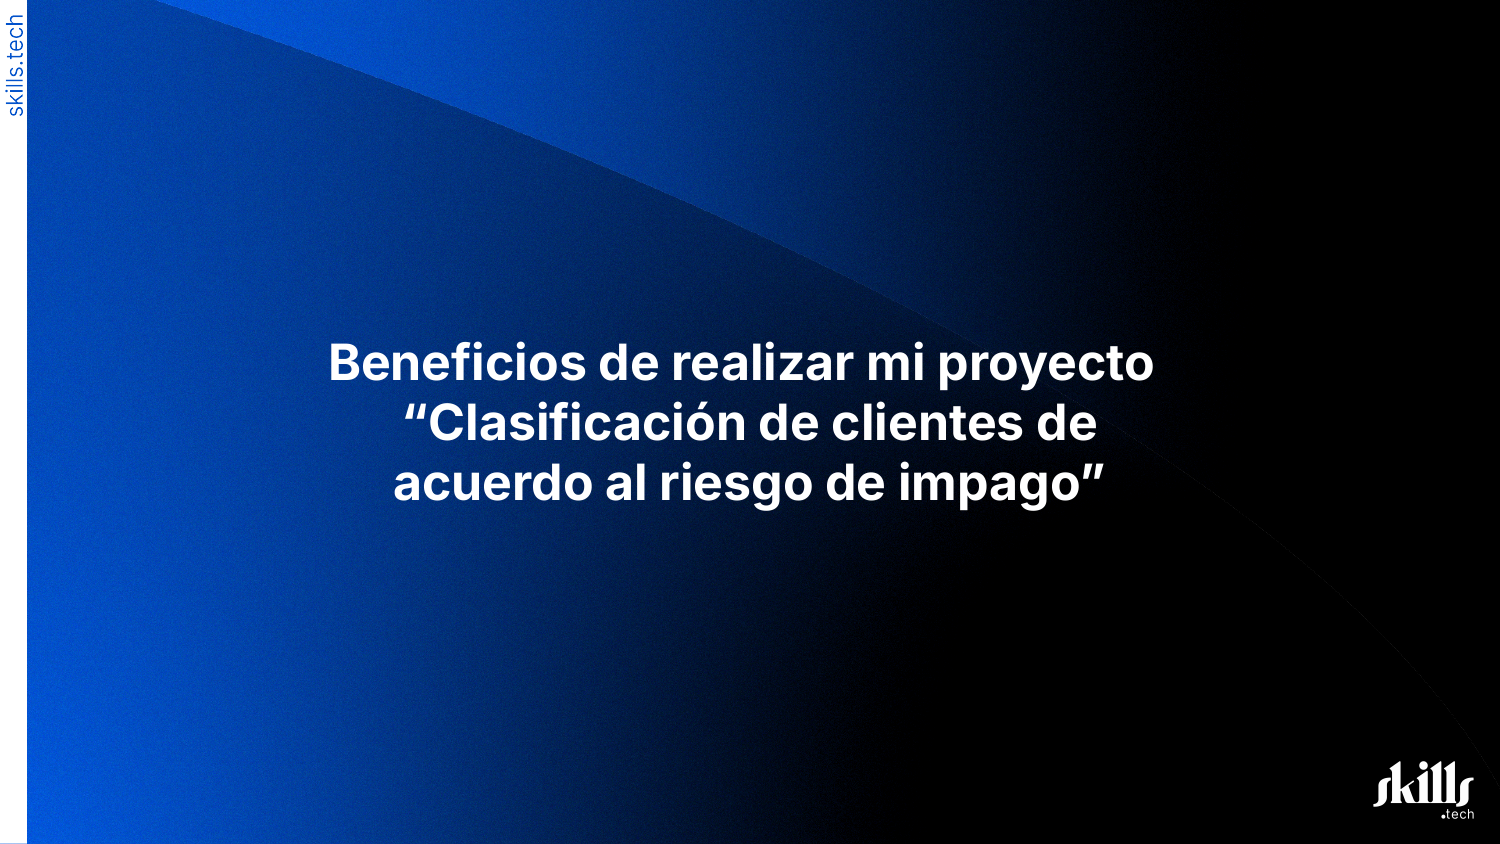

Beneficios de realizar mi proyecto
“Clasificación de clientes de acuerdo al riesgo de impago”